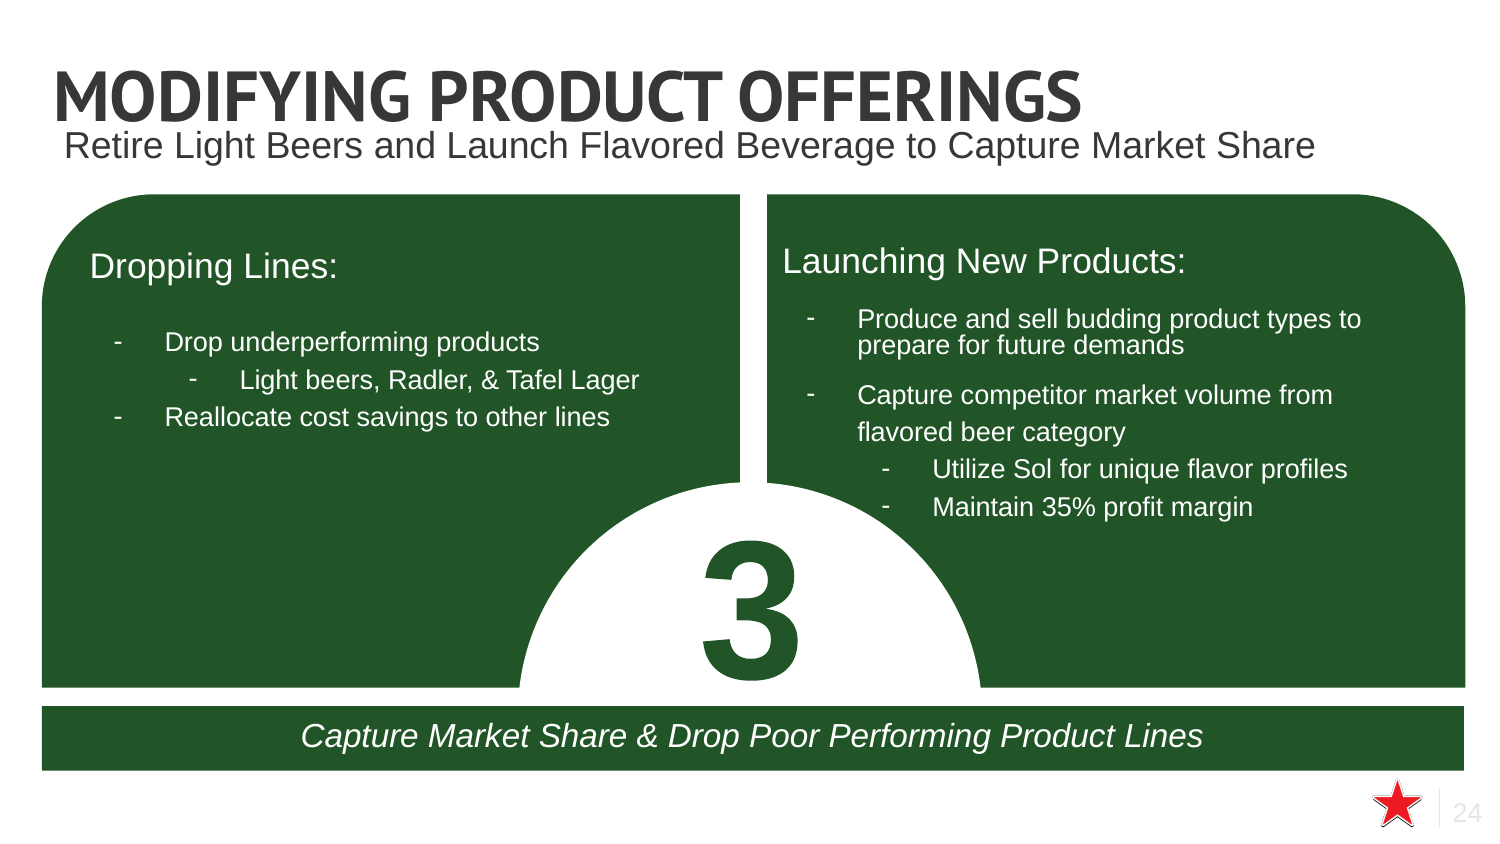

MODIFYING PRODUCT OFFERINGS
# Retire Light Beers and Launch Flavored Beverage to Capture Market Share

Dropping Lines:

Drop underperforming products
Light beers, Radler, & Tafel Lager
Reallocate cost savings to other lines

Launching New Products:

Produce and sell budding product types to prepare for future demands
Capture competitor market volume from flavored beer category
Utilize Sol for unique flavor profiles
Maintain 35% profit margin

3
Capture Market Share & Drop Poor Performing Product Lines